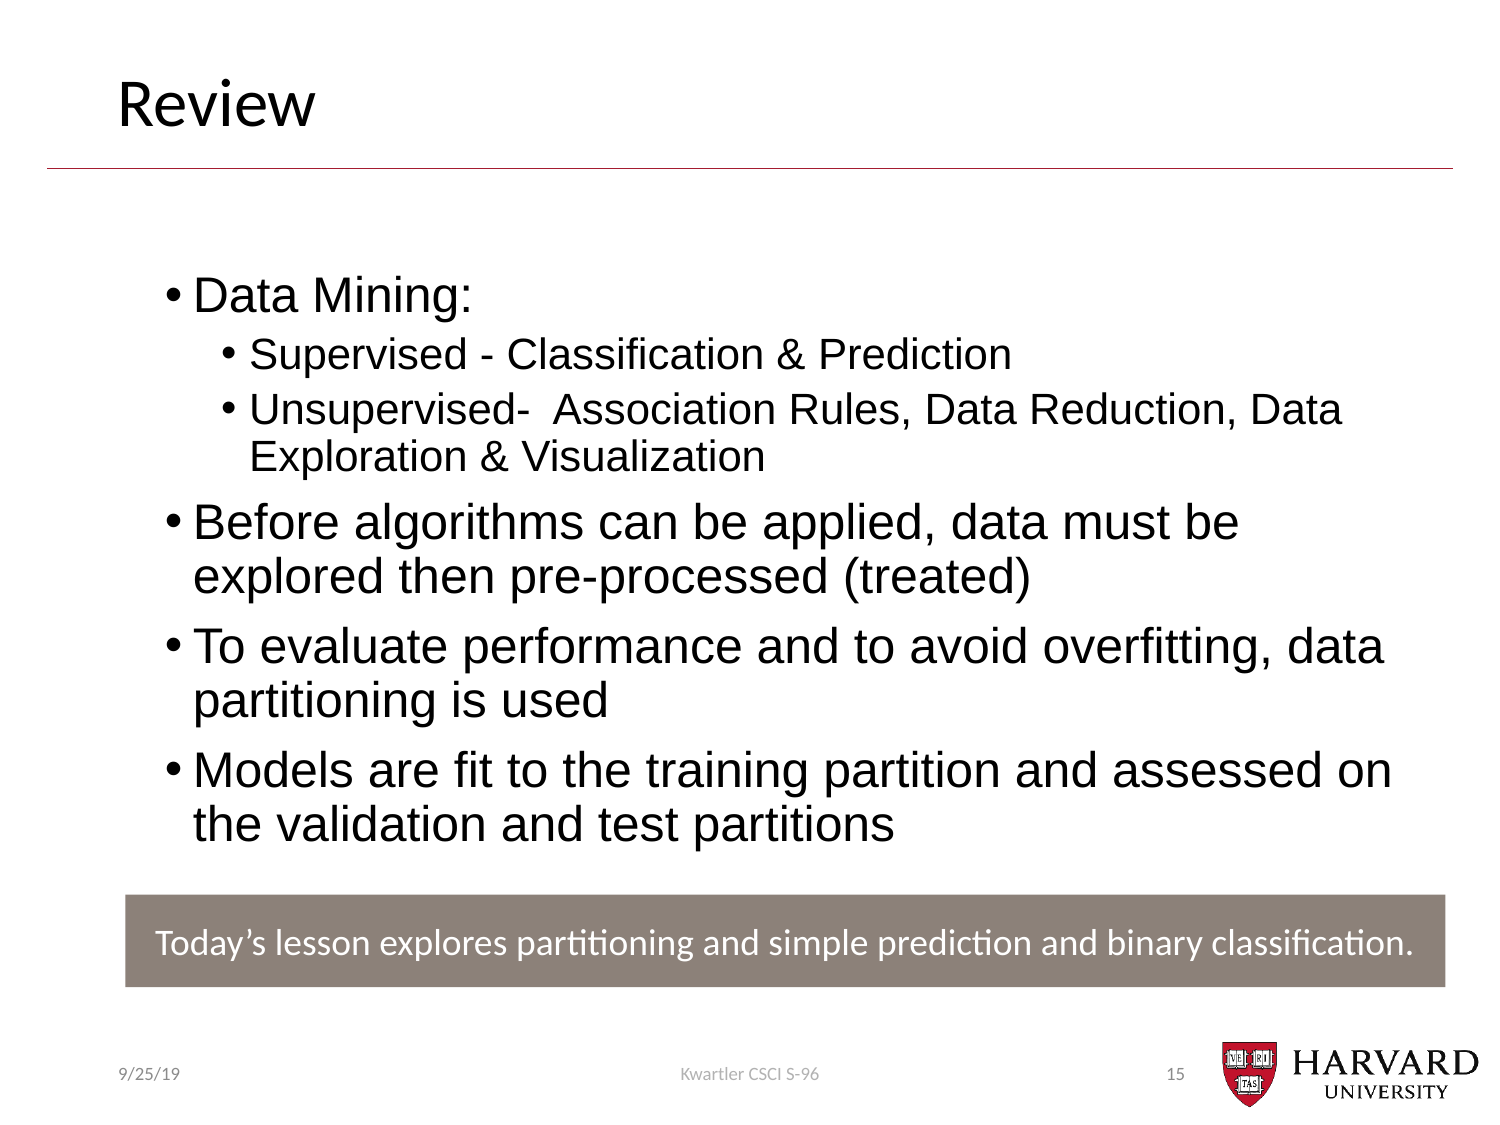

# Review
Data Mining:
Supervised - Classification & Prediction
Unsupervised-  Association Rules, Data Reduction, Data Exploration & Visualization
Before algorithms can be applied, data must be explored then pre-processed (treated)
To evaluate performance and to avoid overfitting, data partitioning is used
Models are fit to the training partition and assessed on the validation and test partitions

Today’s lesson explores partitioning and simple prediction and binary classification.
9/25/19
Kwartler CSCI S-96
15